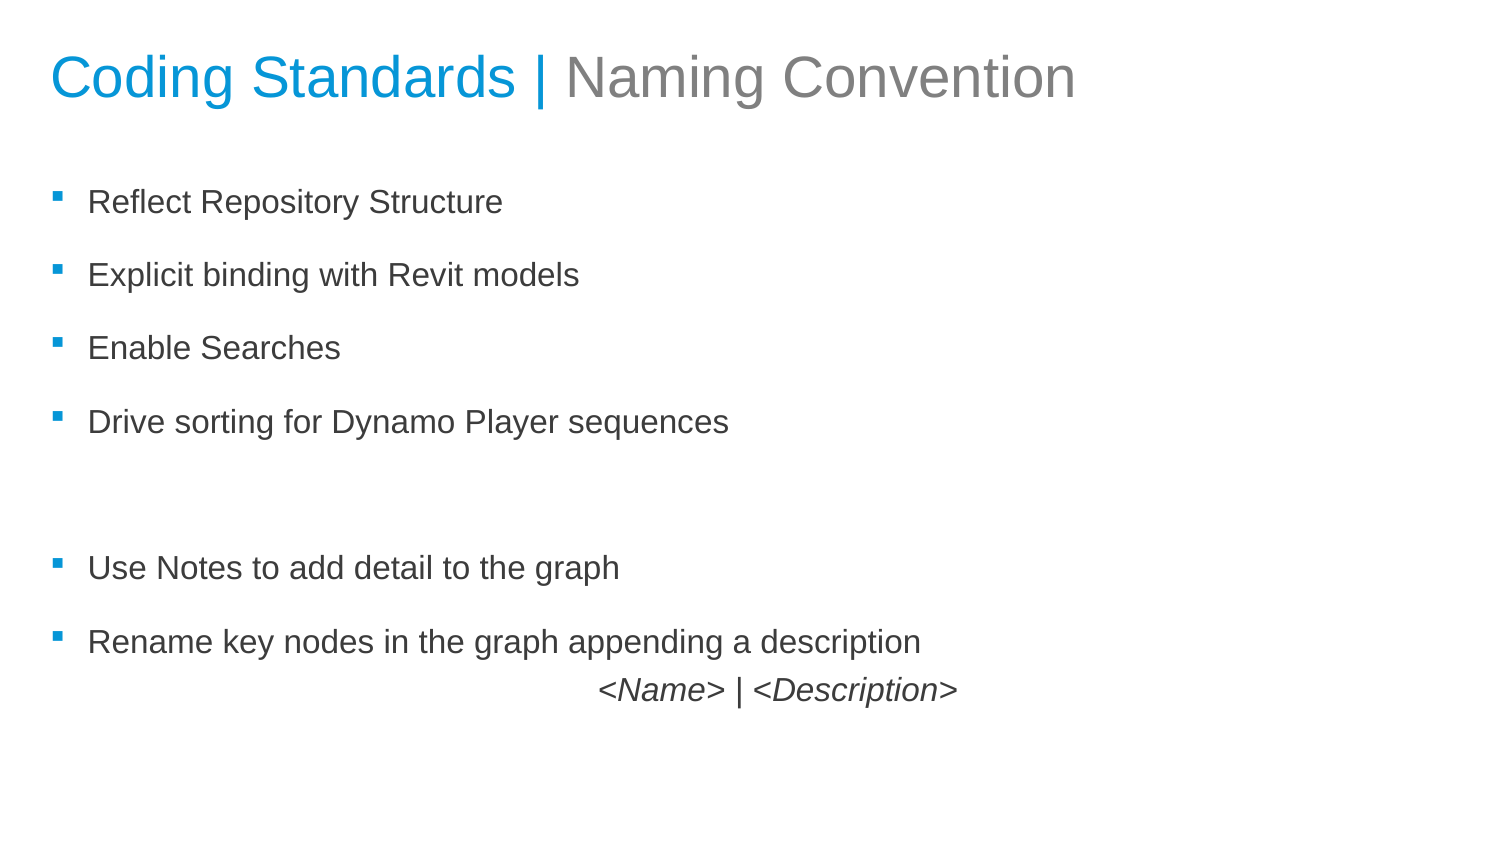

# Coding Standards | Naming Convention

Reflect Repository Structure
Explicit binding with Revit models
Enable Searches
Drive sorting for Dynamo Player sequences

Use Notes to add detail to the graph
Rename key nodes in the graph appending a description
<Name> | <Description>